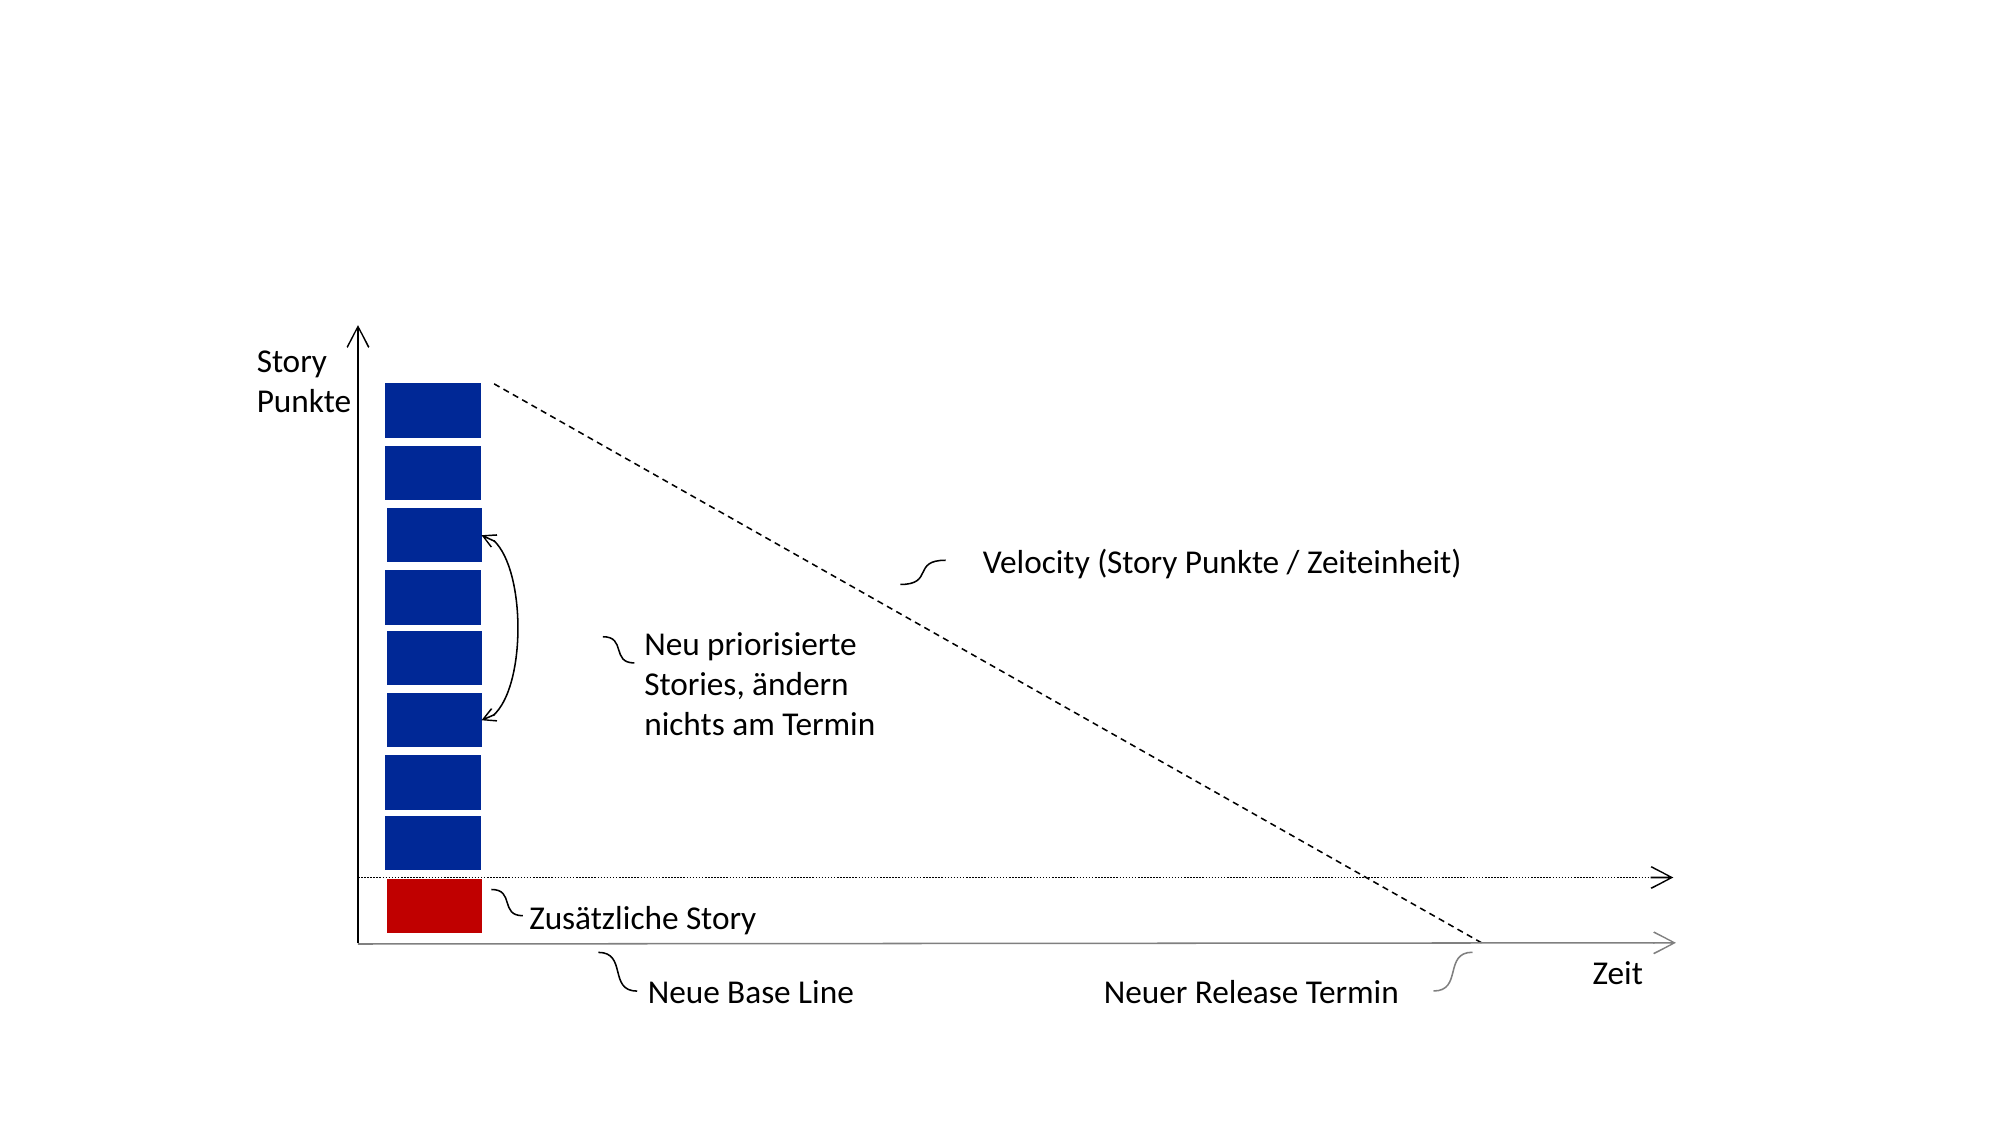

Story
Punkte

Velocity (Story Punkte / Zeiteinheit)

Neu priorisierte
Stories, ändern
nichts am Termin

Zusätzliche Story
Zeit
Neue Base Line
Neuer Release Termin